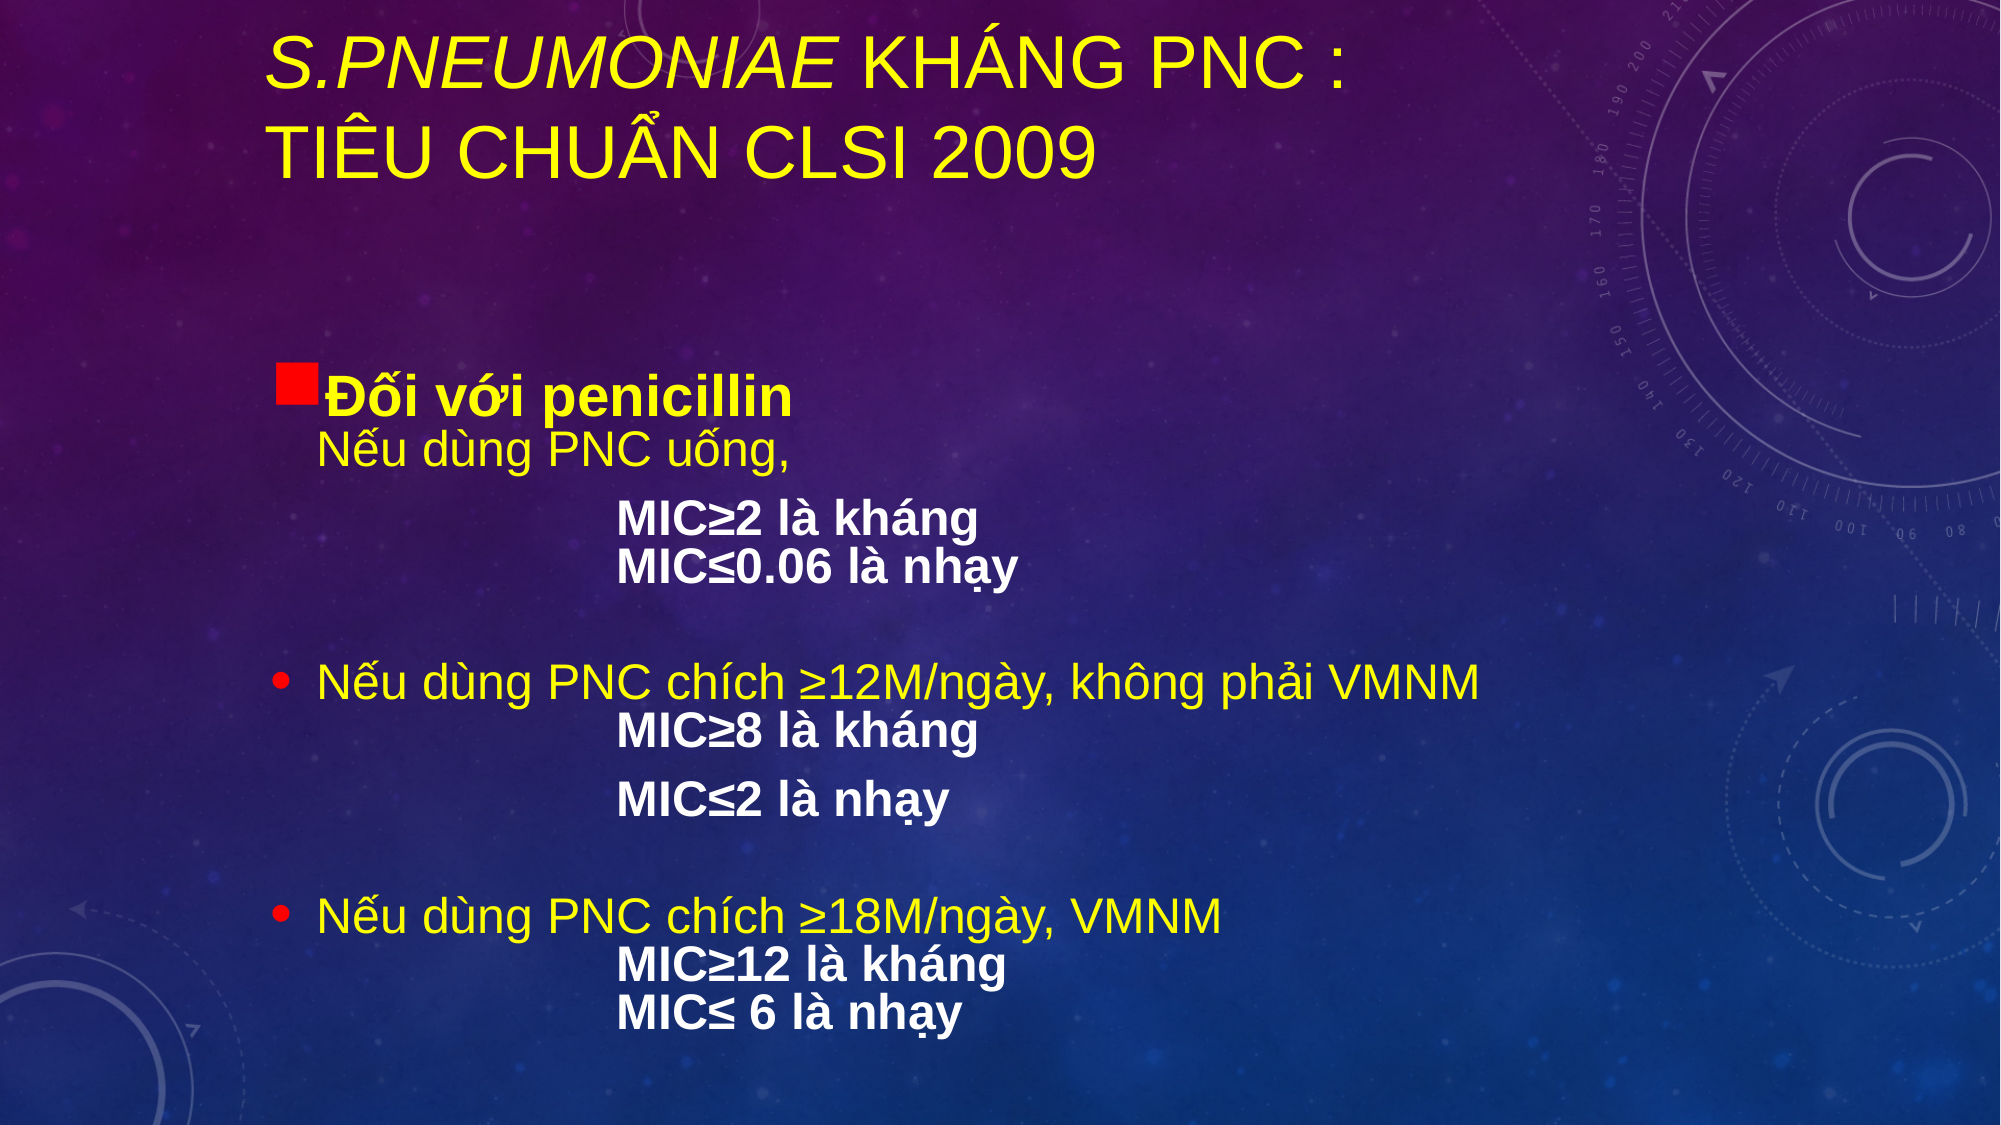

# S.Pneumoniae Kháng PNC : Tiêu chuẩn CLSI 2009
Đối với penicillin
Nếu dùng PNC uống,
			MIC≥2 là kháng
		MIC≤0.06 là nhạy
Nếu dùng PNC chích ≥12M/ngày, không phải VMNM
  	   	MIC≥8 là kháng
		   	MIC≤2 là nhạy
Nếu dùng PNC chích ≥18M/ngày, VMNM
		MIC≥12 là kháng
		MIC≤ 6 là nhạy